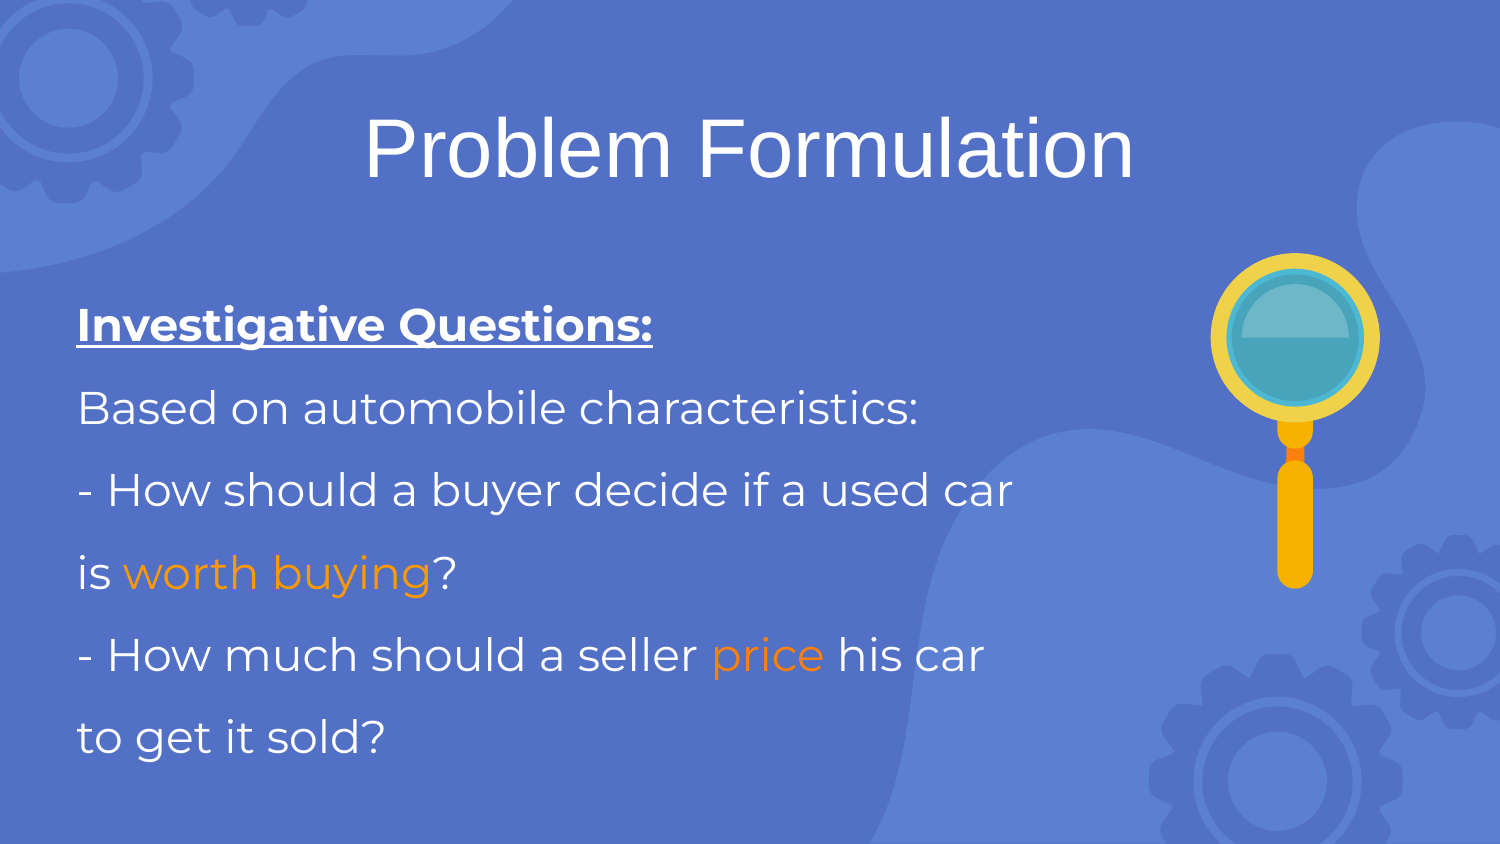

# Problem Formulation
Investigative Questions:
Based on automobile characteristics:
- How should a buyer decide if a used car is worth buying?
- How much should a seller price his car to get it sold?